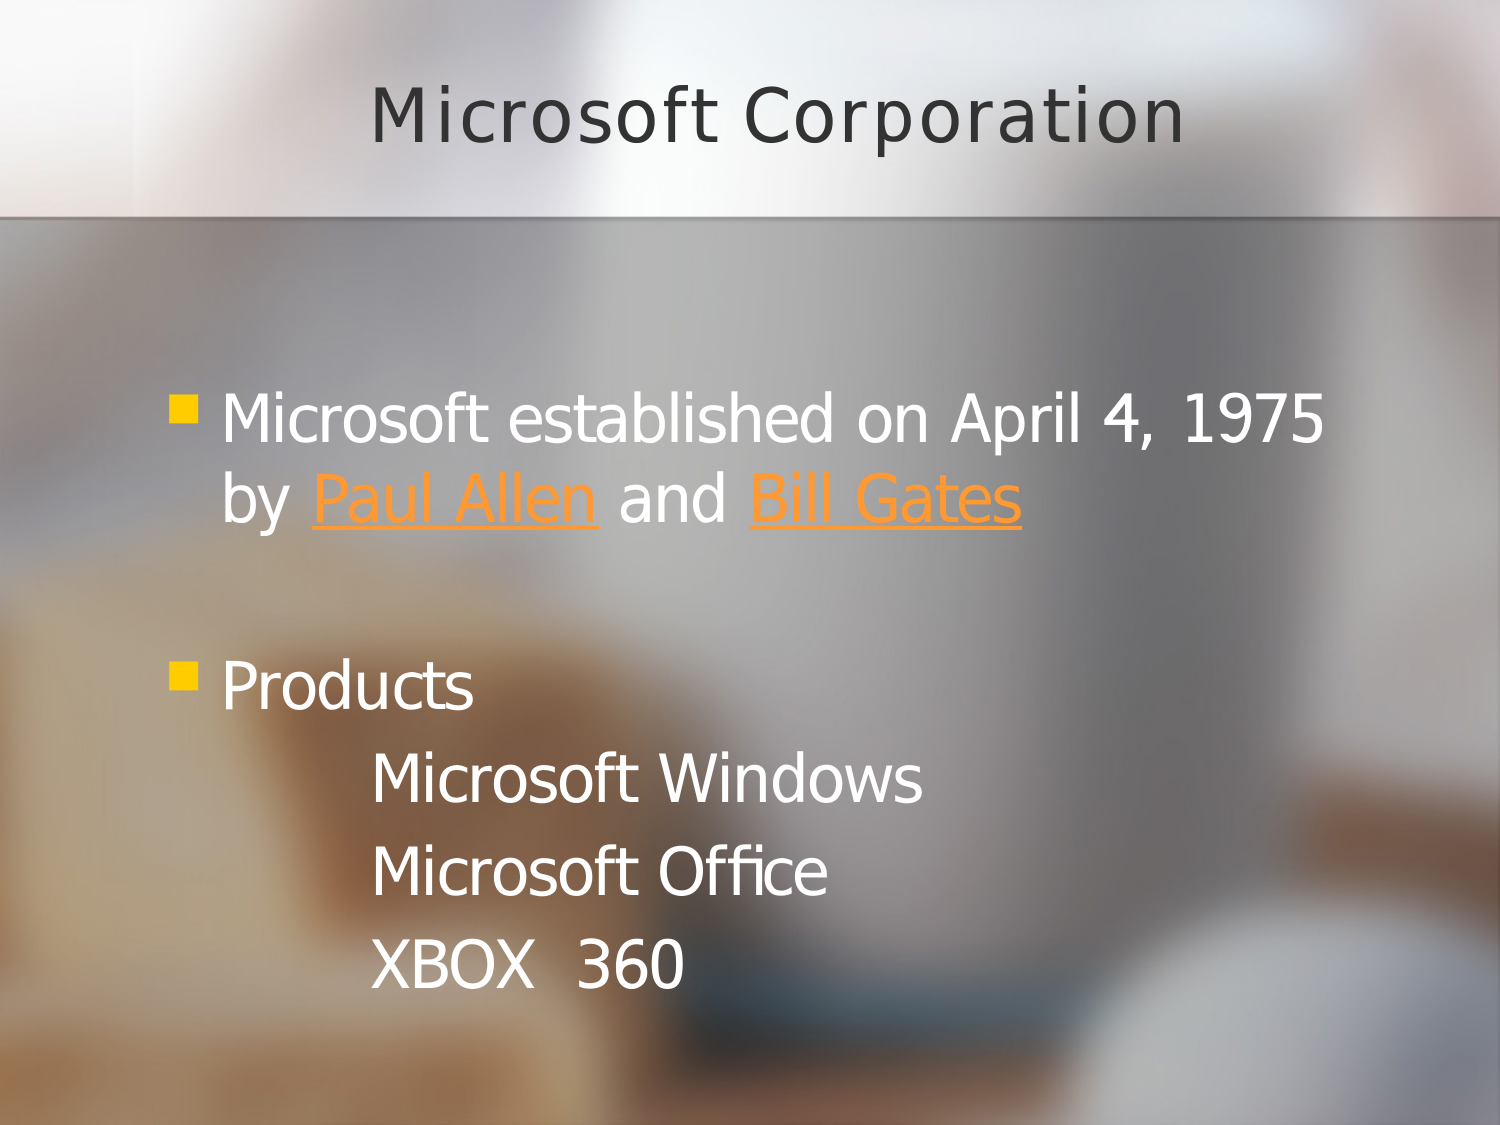

# Microsoft Corporation

Microsoft established on April 4, 1975 by Paul Allen and Bill Gates

Products
		Microsoft Windows
		Microsoft Office
		XBOX  360